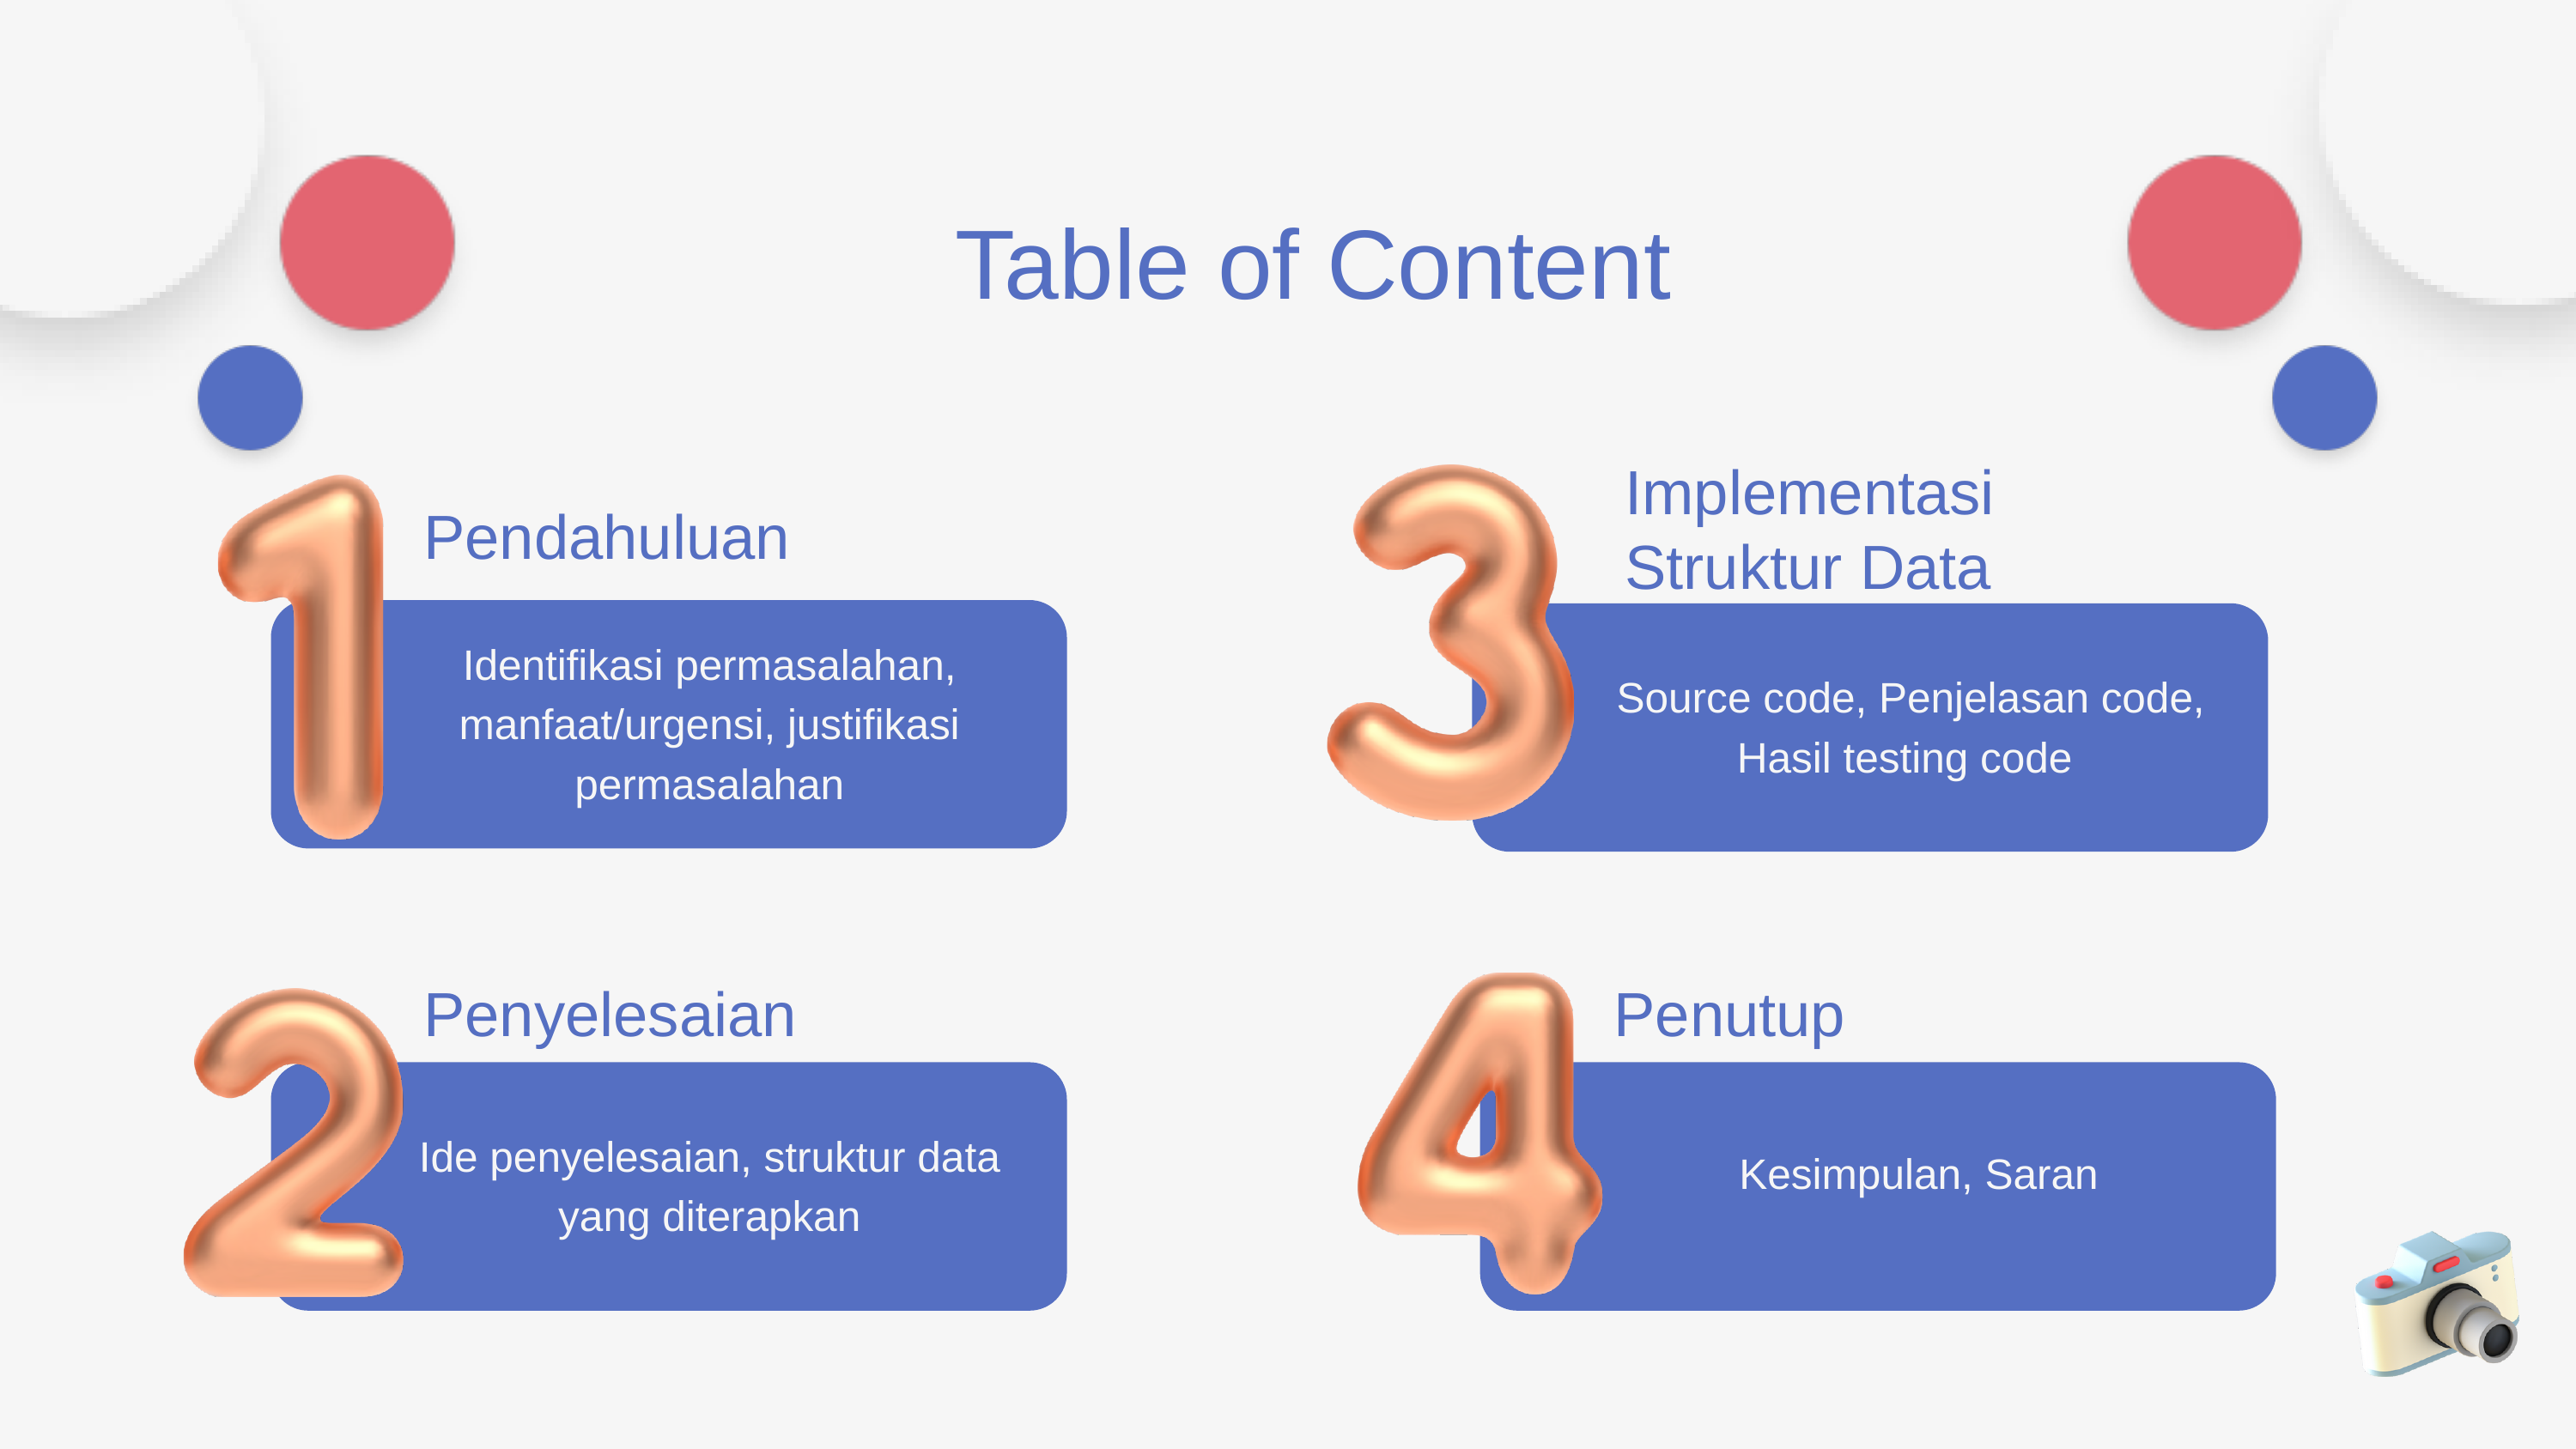

Table of Content

Implementasi Struktur Data

Pendahuluan

Identifikasi permasalahan, manfaat/urgensi, justifikasi permasalahan
Source code, Penjelasan code, Hasil testing code

Penutup
Penyelesaian

Ide penyelesaian, struktur data yang diterapkan
Kesimpulan, Saran